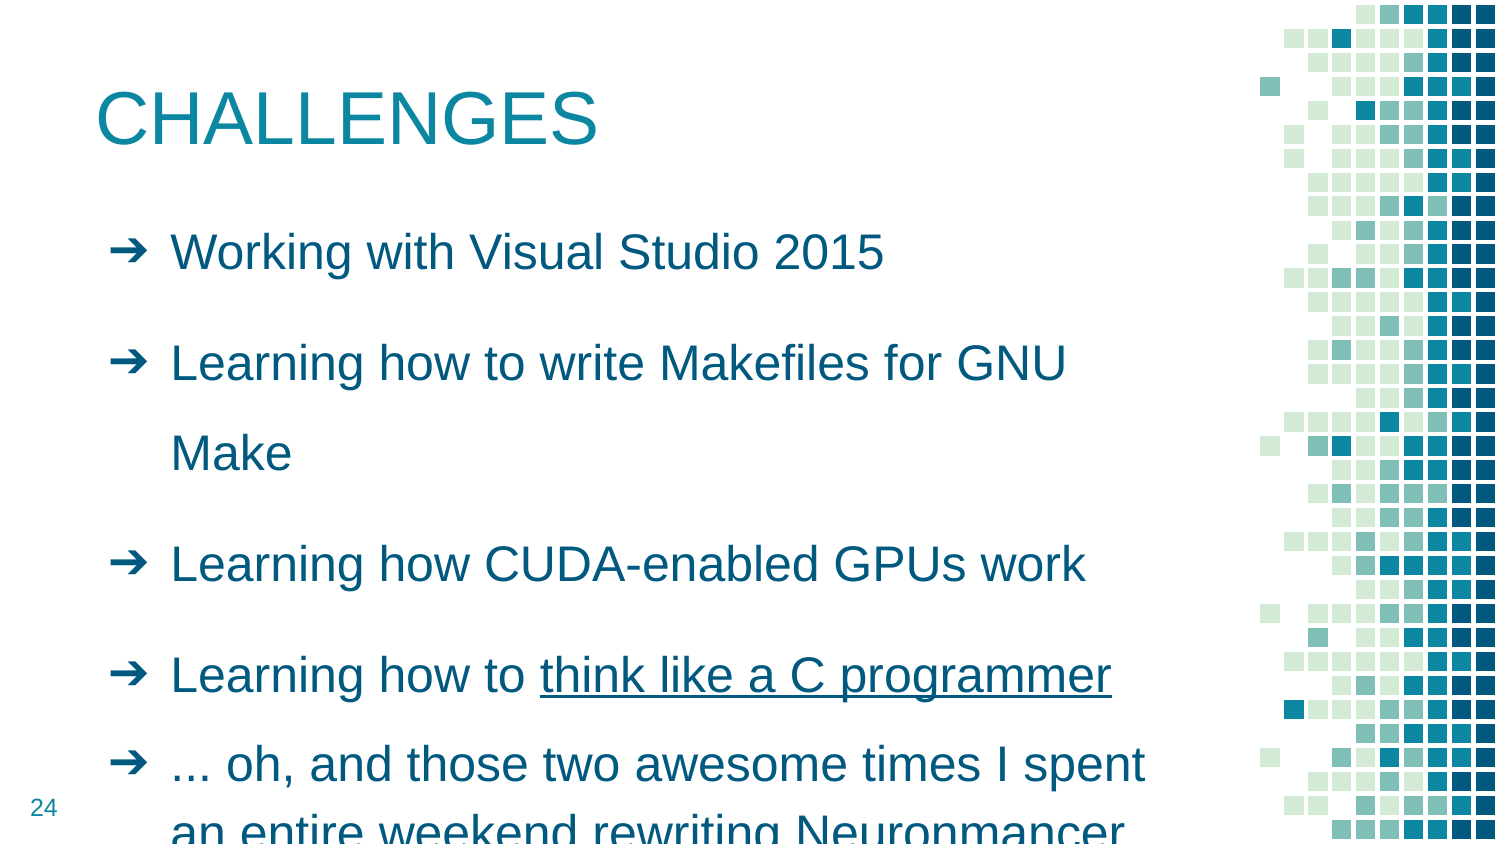

# CHALLENGES
Working with Visual Studio 2015
Learning how to write Makefiles for GNU Make
Learning how CUDA-enabled GPUs work
Learning how to think like a C programmer
... oh, and those two awesome times I spent an entire weekend rewriting Neuronmancer
24